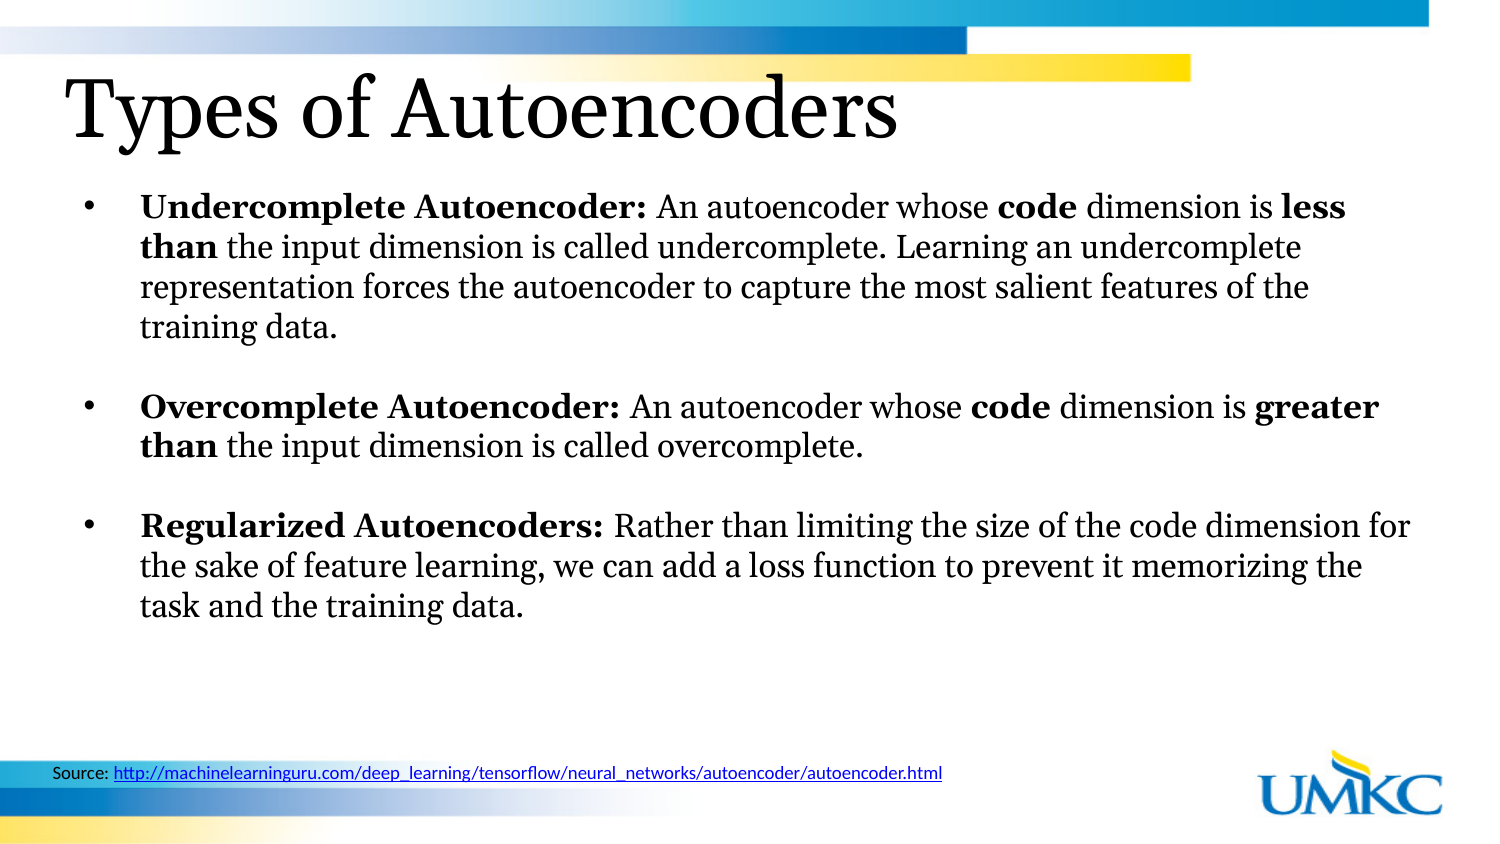

Types of Autoencoders
Undercomplete Autoencoder: An autoencoder whose code dimension is less than the input dimension is called undercomplete. Learning an undercomplete representation forces the autoencoder to capture the most salient features of the training data.

Overcomplete Autoencoder: An autoencoder whose code dimension is greater than the input dimension is called overcomplete.

Regularized Autoencoders: Rather than limiting the size of the code dimension for the sake of feature learning, we can add a loss function to prevent it memorizing the task and the training data.

Source: http://machinelearninguru.com/deep_learning/tensorflow/neural_networks/autoencoder/autoencoder.html